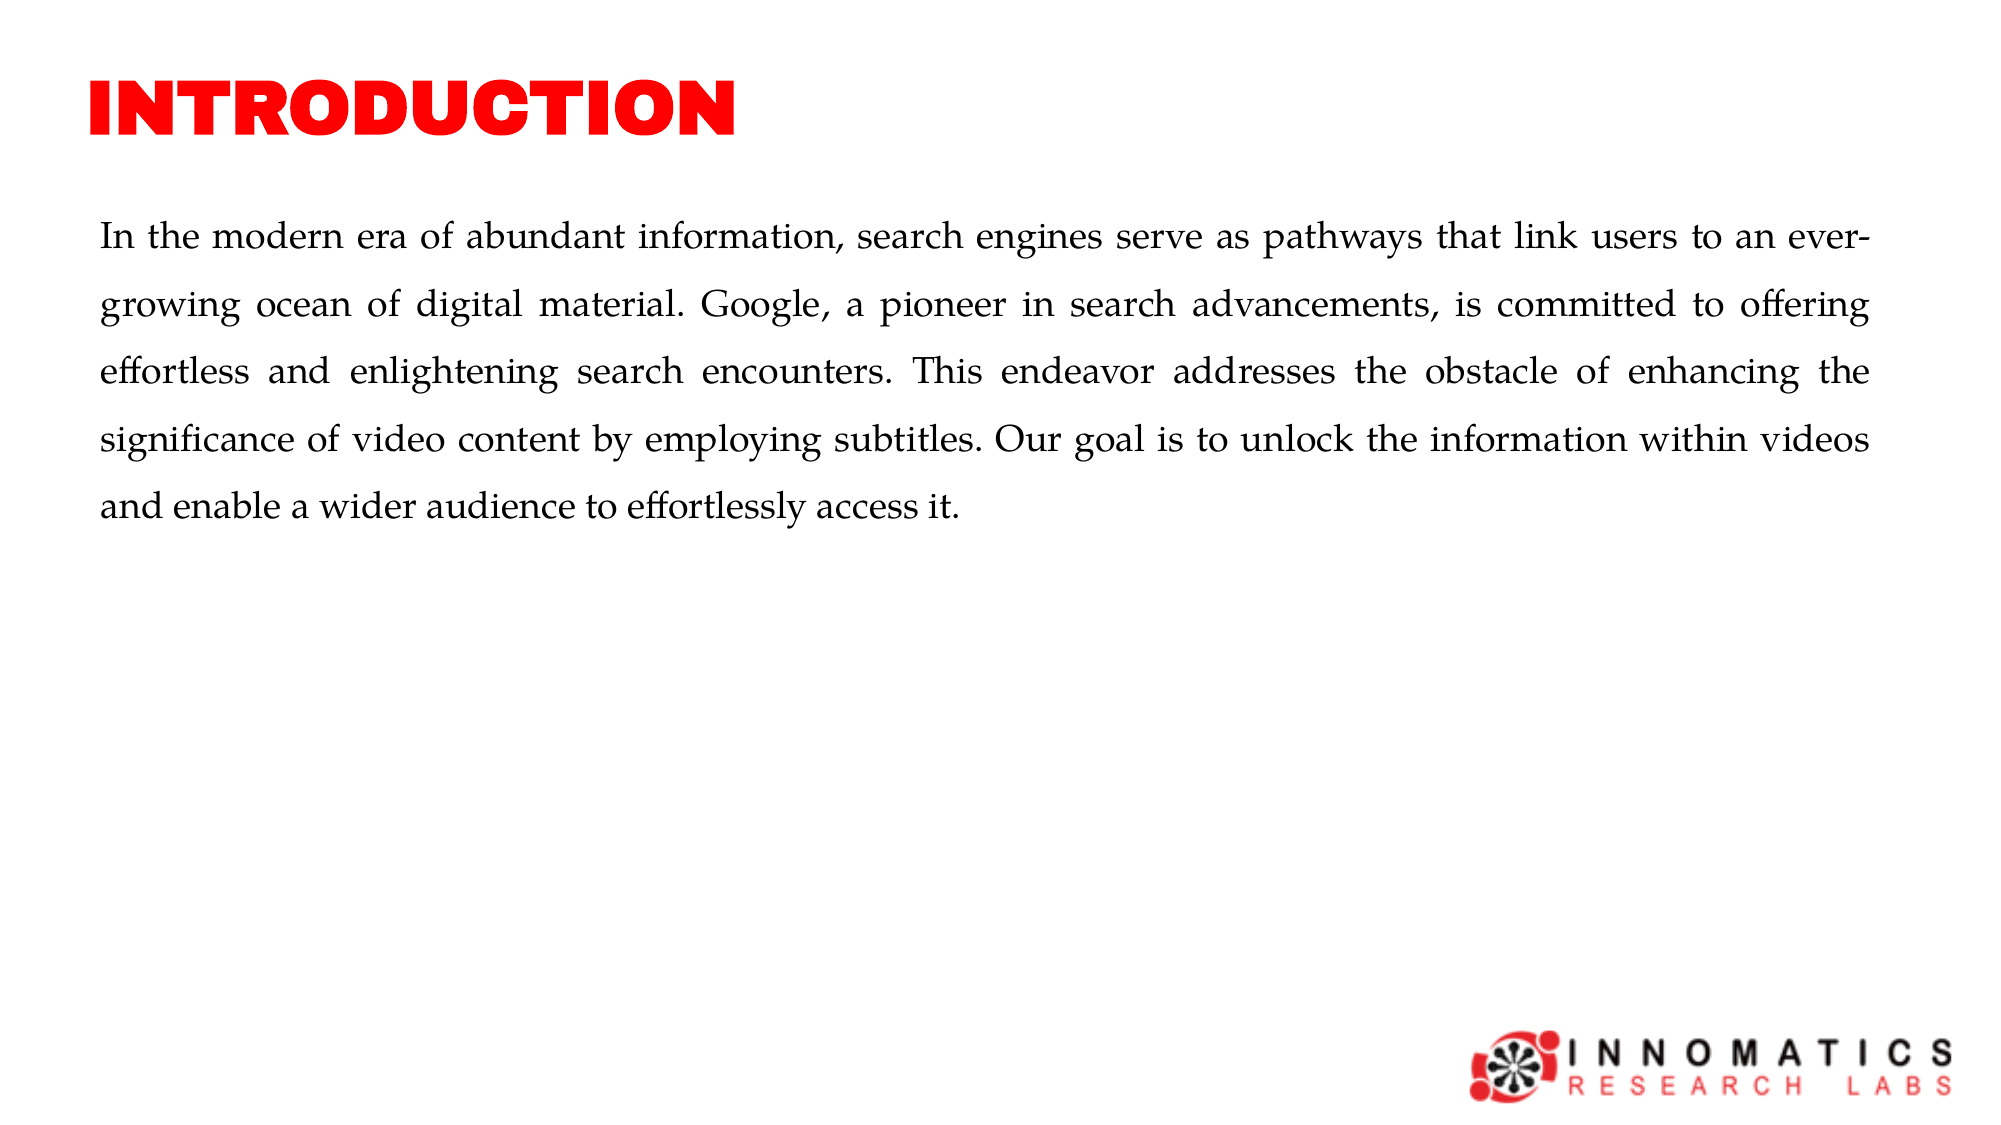

INTRODUCTION
In the modern era of abundant information, search engines serve as pathways that link users to an ever-growing ocean of digital material. Google, a pioneer in search advancements, is committed to offering effortless and enlightening search encounters. This endeavor addresses the obstacle of enhancing the significance of video content by employing subtitles. Our goal is to unlock the information within videos and enable a wider audience to effortlessly access it.